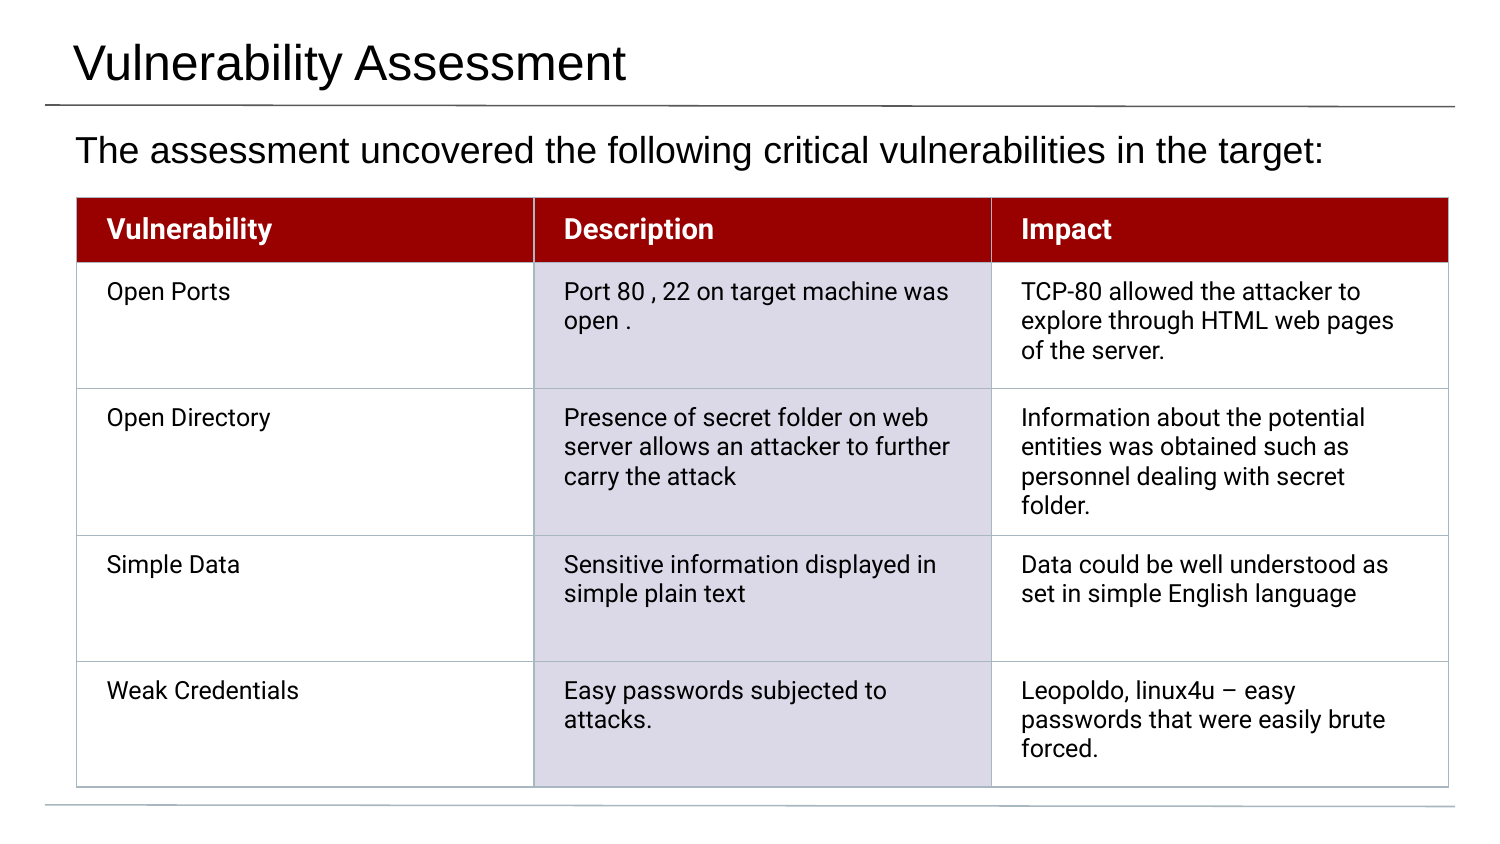

# Vulnerability Assessment
The assessment uncovered the following critical vulnerabilities in the target:
| Vulnerability | Description | Impact |
| --- | --- | --- |
| Open Ports | Port 80 , 22 on target machine was open . | TCP-80 allowed the attacker to explore through HTML web pages of the server. |
| Open Directory | Presence of secret folder on web server allows an attacker to further carry the attack | Information about the potential entities was obtained such as personnel dealing with secret folder. |
| Simple Data | Sensitive information displayed in simple plain text | Data could be well understood as set in simple English language |
| Weak Credentials | Easy passwords subjected to attacks. | Leopoldo, linux4u – easy passwords that were easily brute forced. |